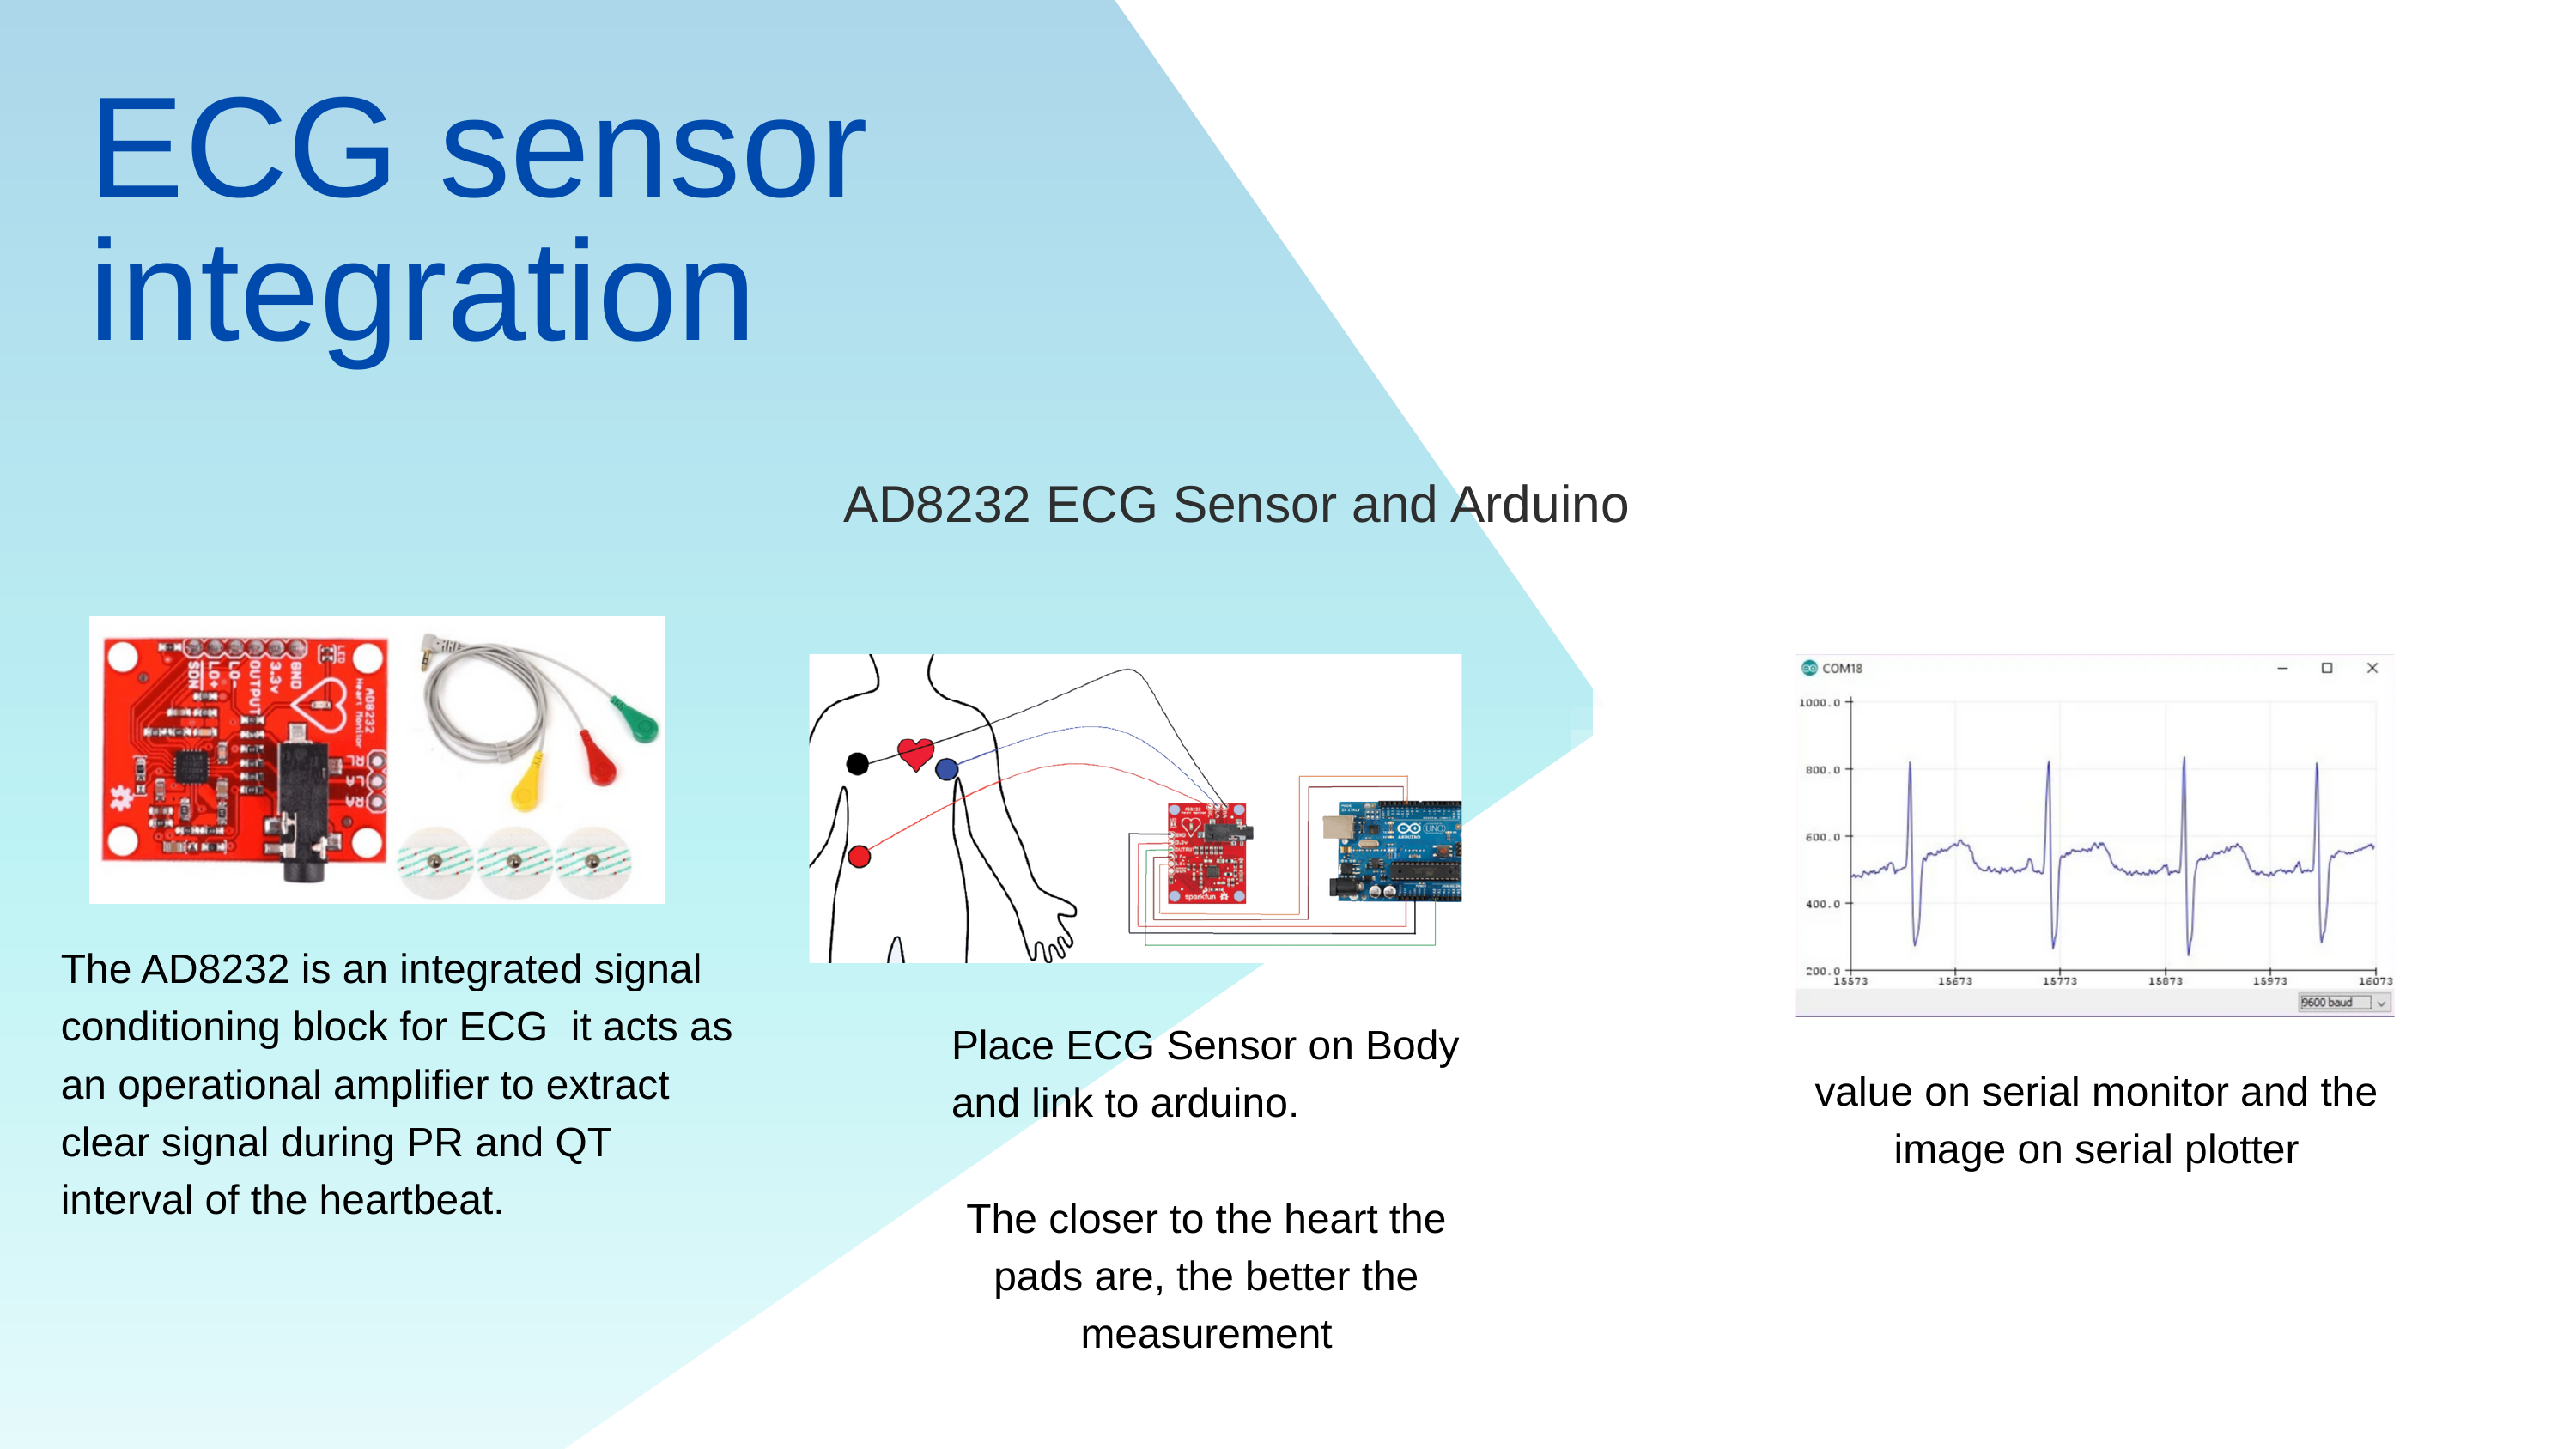

ECG sensor   integration
AD8232 ECG Sensor and Arduino

The AD8232 is an integrated signal conditioning block for ECG  it acts as an operational amplifier to extract clear signal during PR and QT interval of the heartbeat.

Place ECG Sensor on Body and link to arduino.

value on serial monitor and the image on serial plotter
The closer to the heart the pads are, the better the measurement